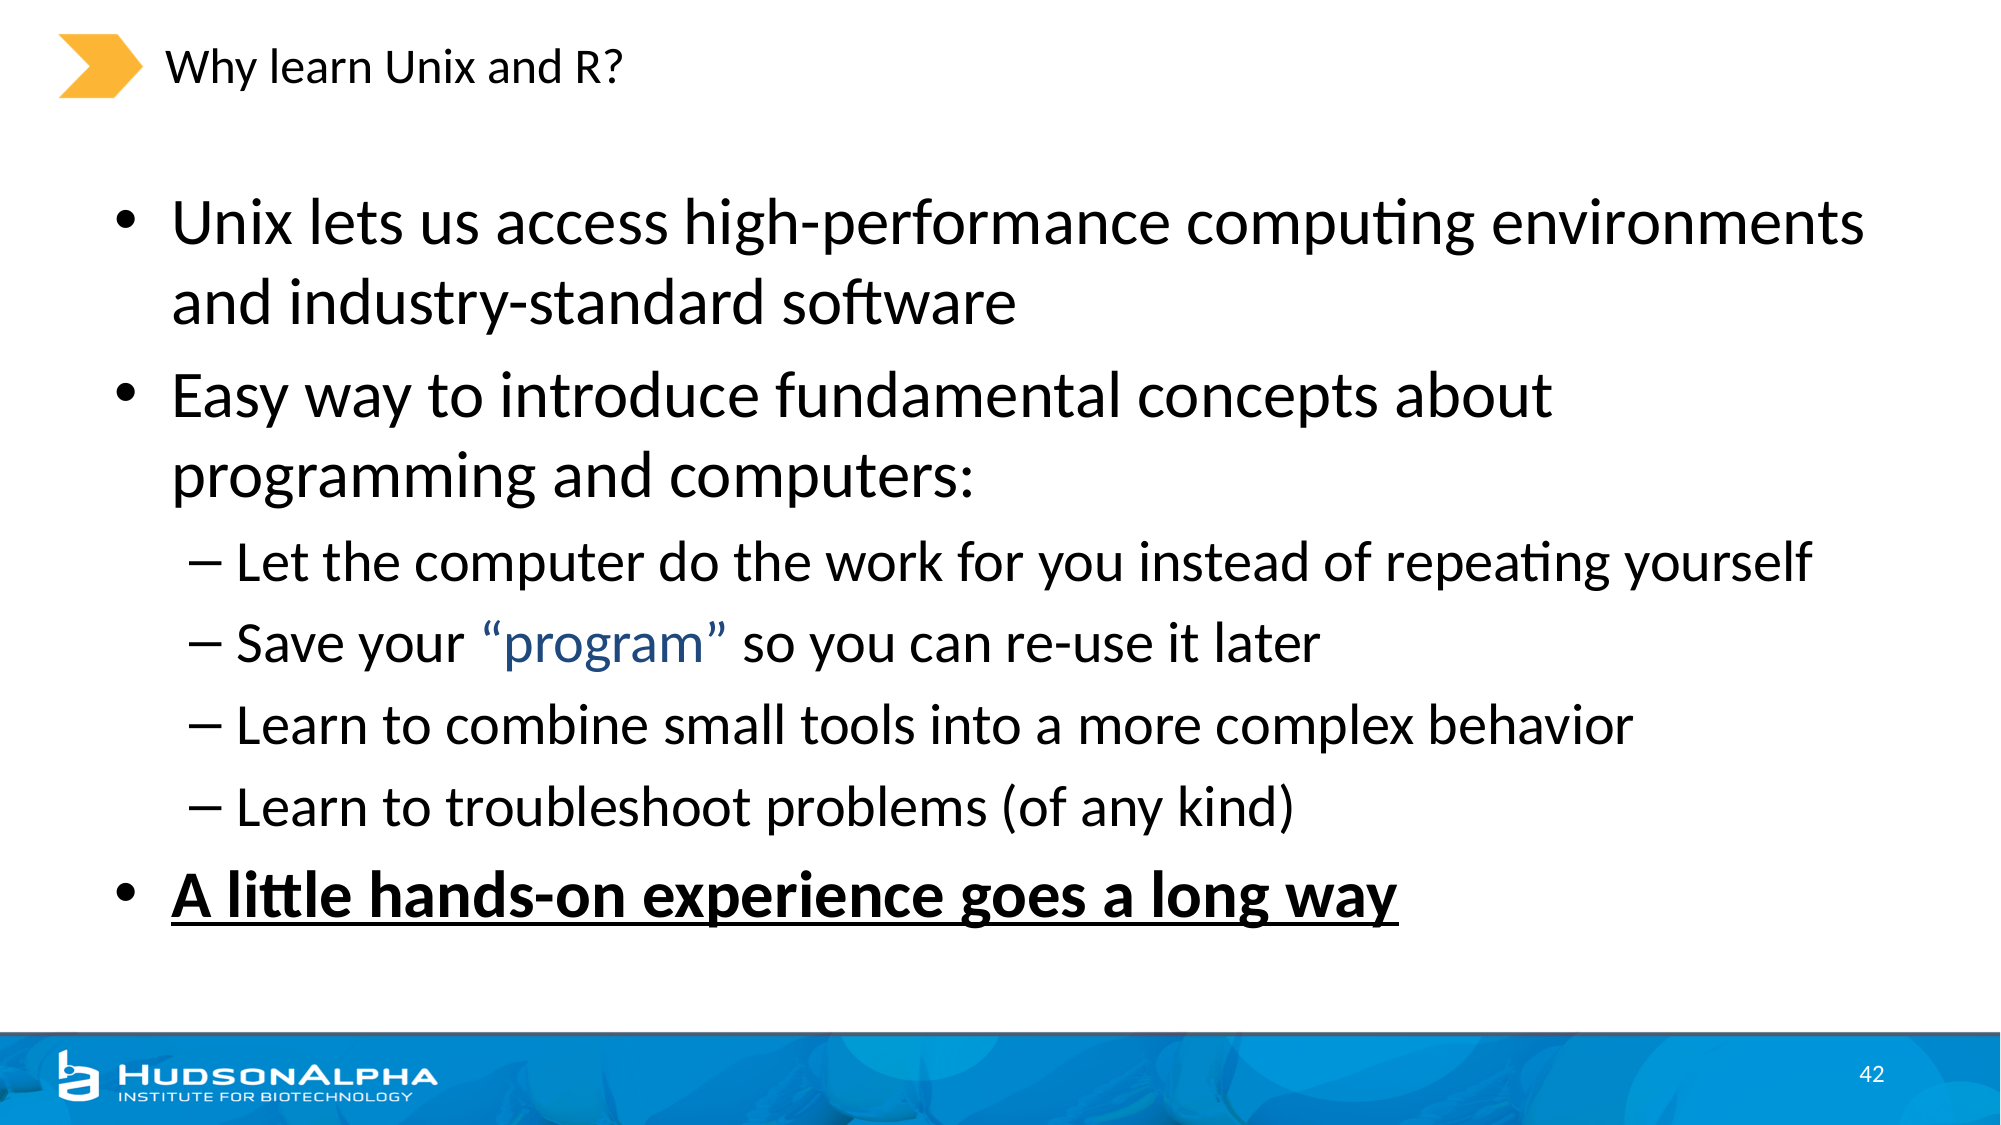

# Why learn Unix and R?
Unix lets us access high-performance computing environments and industry-standard software
Easy way to introduce fundamental concepts about programming and computers:
Let the computer do the work for you instead of repeating yourself
Save your “program” so you can re-use it later
Learn to combine small tools into a more complex behavior
Learn to troubleshoot problems (of any kind)
A little hands-on experience goes a long way
42